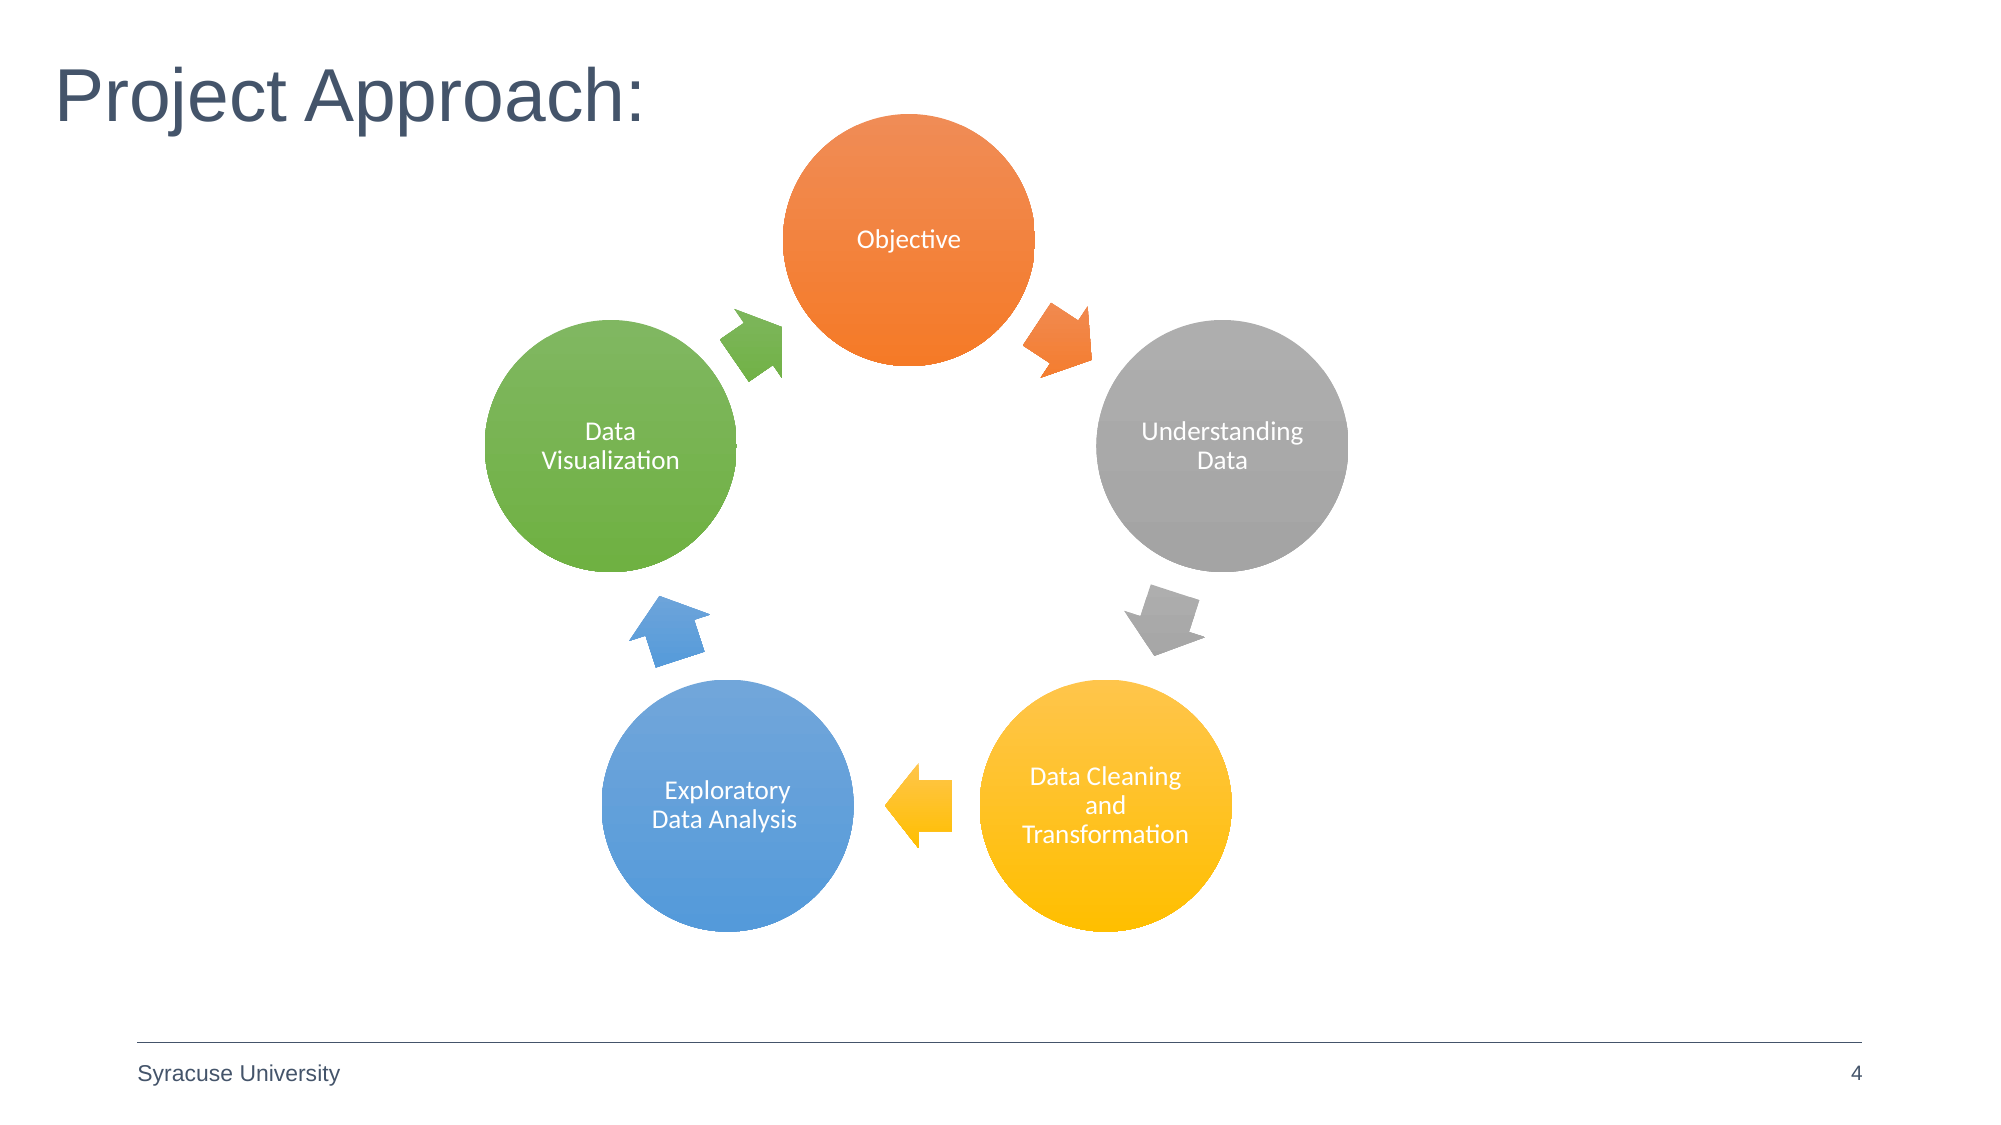

Project Approach:
Objective

Understanding Data

Data Cleaning and Transformation

Exploratory Data Analysis

Data Visualization